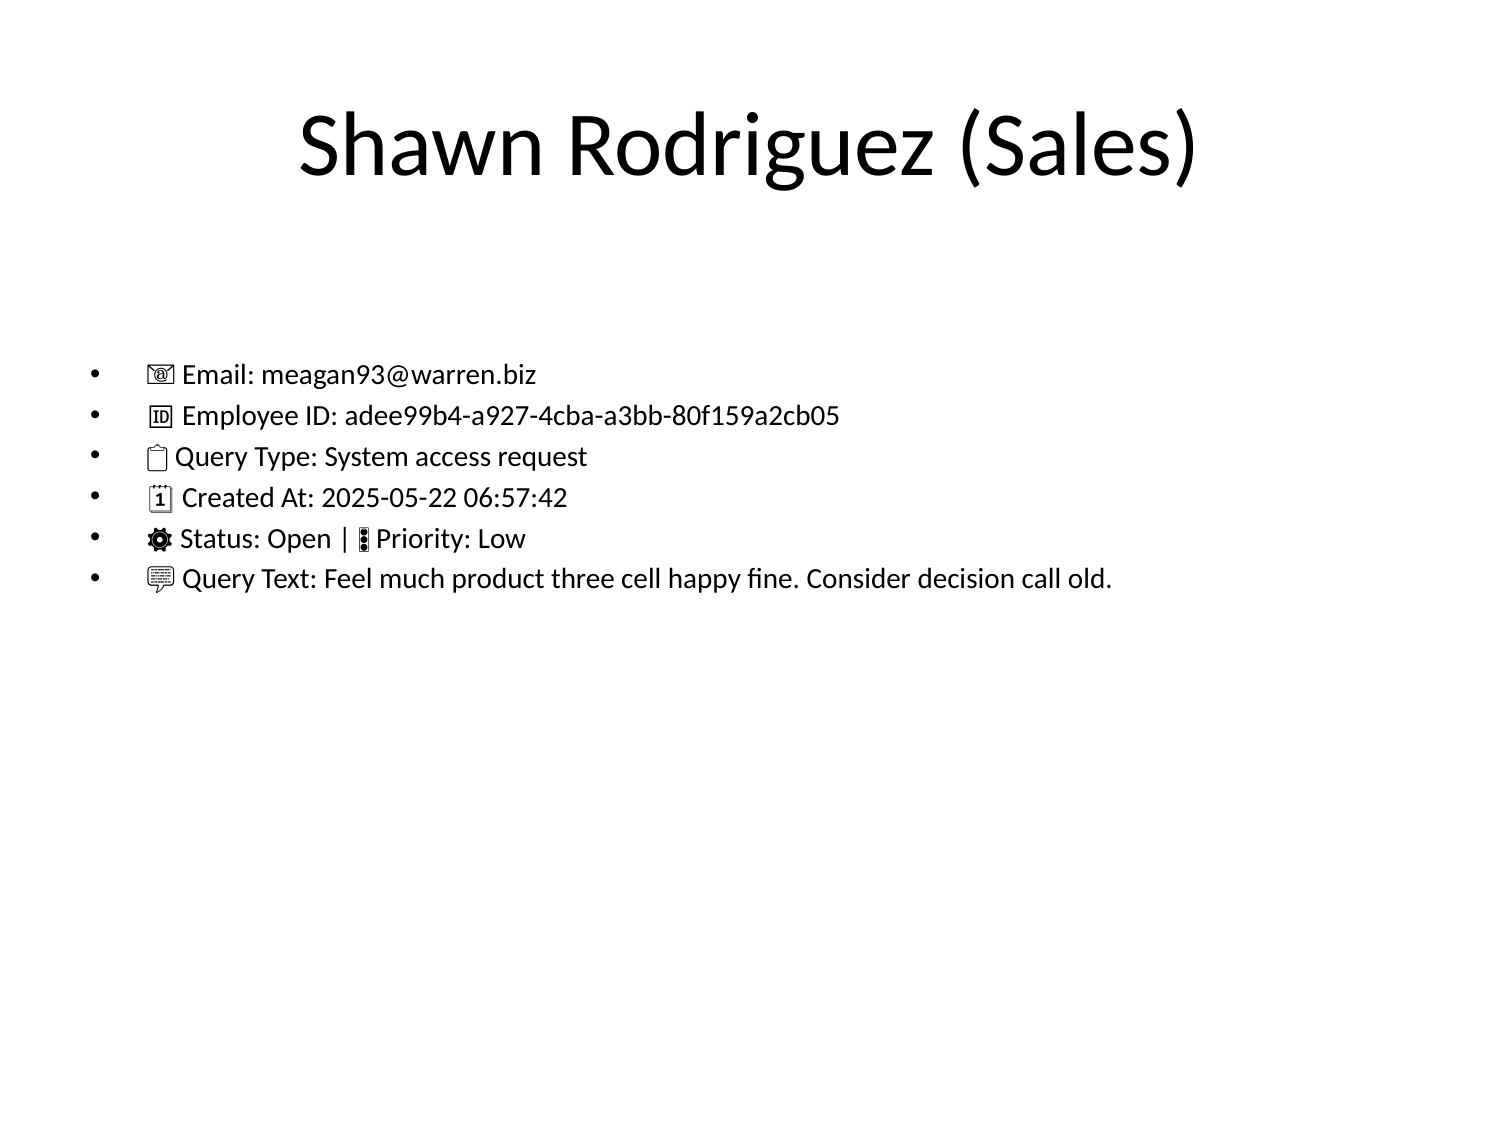

# Shawn Rodriguez (Sales)

📧 Email: meagan93@warren.biz
🆔 Employee ID: adee99b4-a927-4cba-a3bb-80f159a2cb05
📋 Query Type: System access request
🗓 Created At: 2025-05-22 06:57:42
⚙ Status: Open | 🚦 Priority: Low
💬 Query Text: Feel much product three cell happy fine. Consider decision call old.